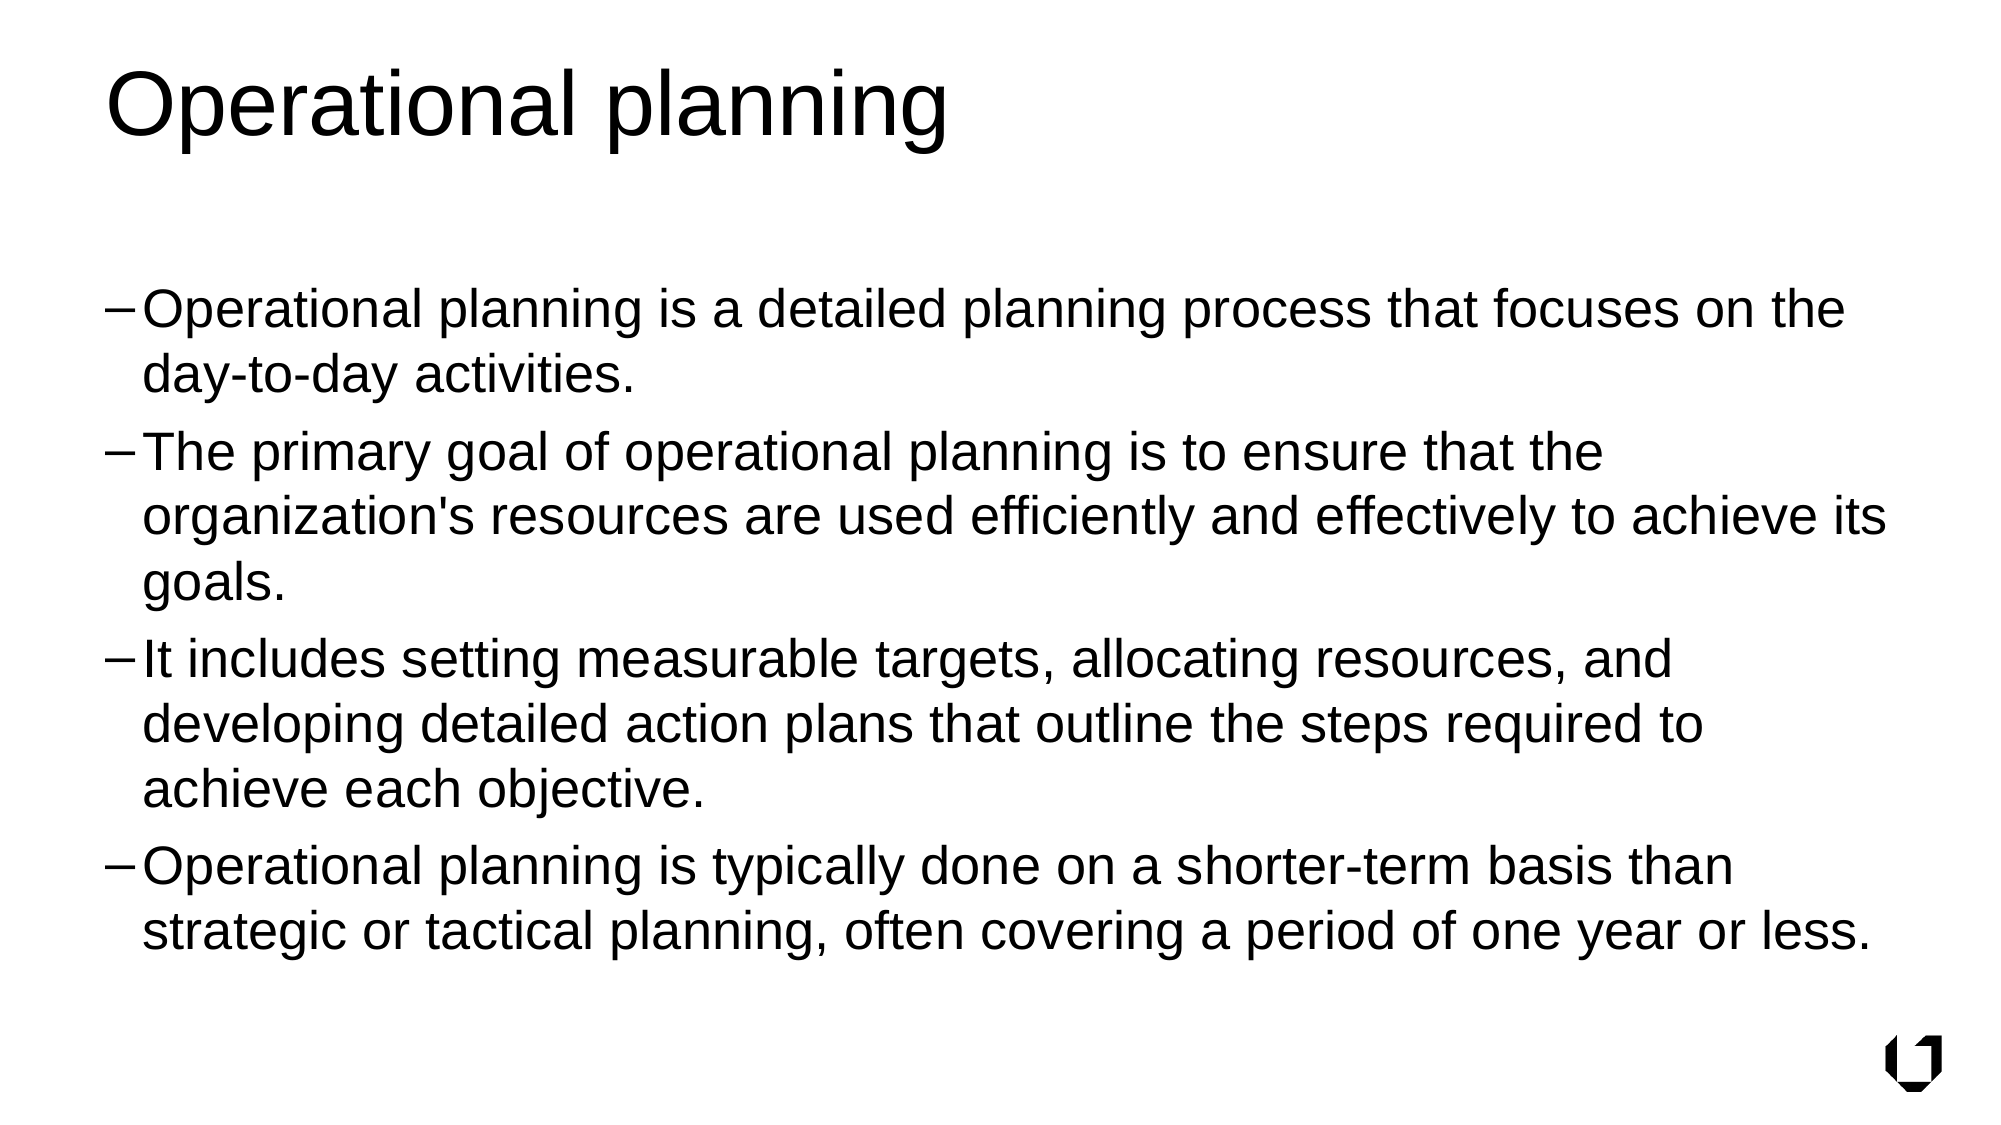

# Operational planning
Operational planning is a detailed planning process that focuses on the day-to-day activities.
The primary goal of operational planning is to ensure that the organization's resources are used efficiently and effectively to achieve its goals.
It includes setting measurable targets, allocating resources, and developing detailed action plans that outline the steps required to achieve each objective.
Operational planning is typically done on a shorter-term basis than strategic or tactical planning, often covering a period of one year or less.